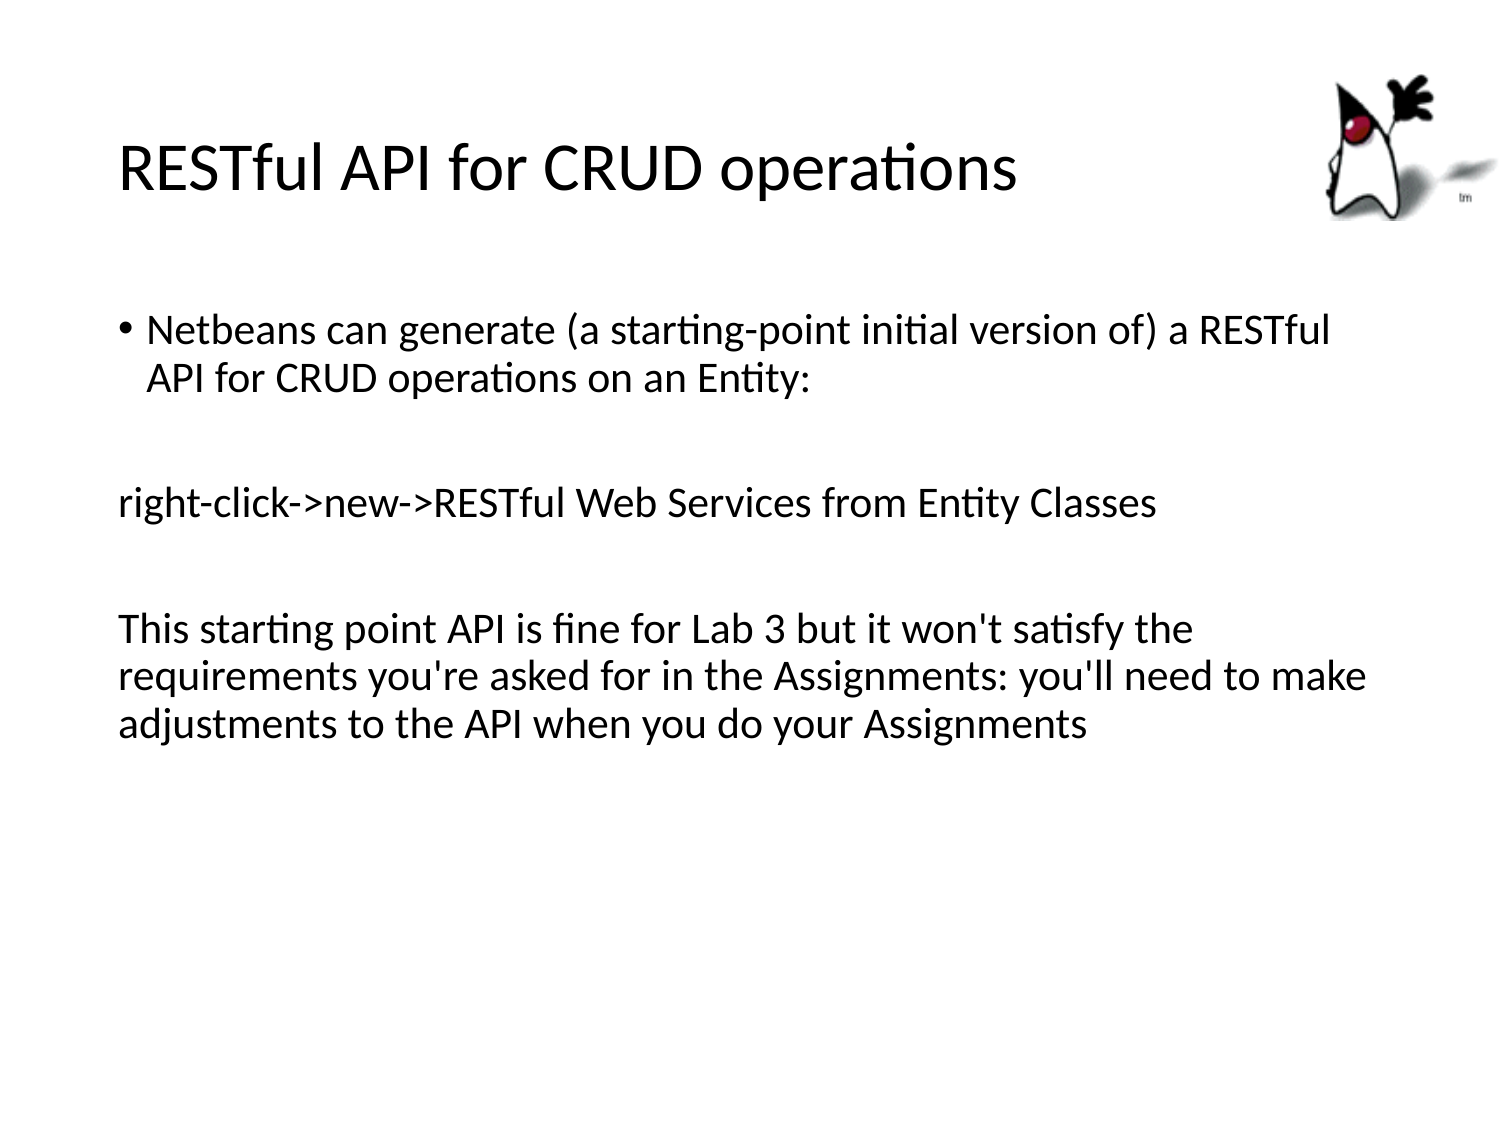

# RESTful API for CRUD operations
Netbeans can generate (a starting-point initial version of) a RESTful API for CRUD operations on an Entity:

right-click->new->RESTful Web Services from Entity Classes

This starting point API is fine for Lab 3 but it won't satisfy the requirements you're asked for in the Assignments: you'll need to make adjustments to the API when you do your Assignments